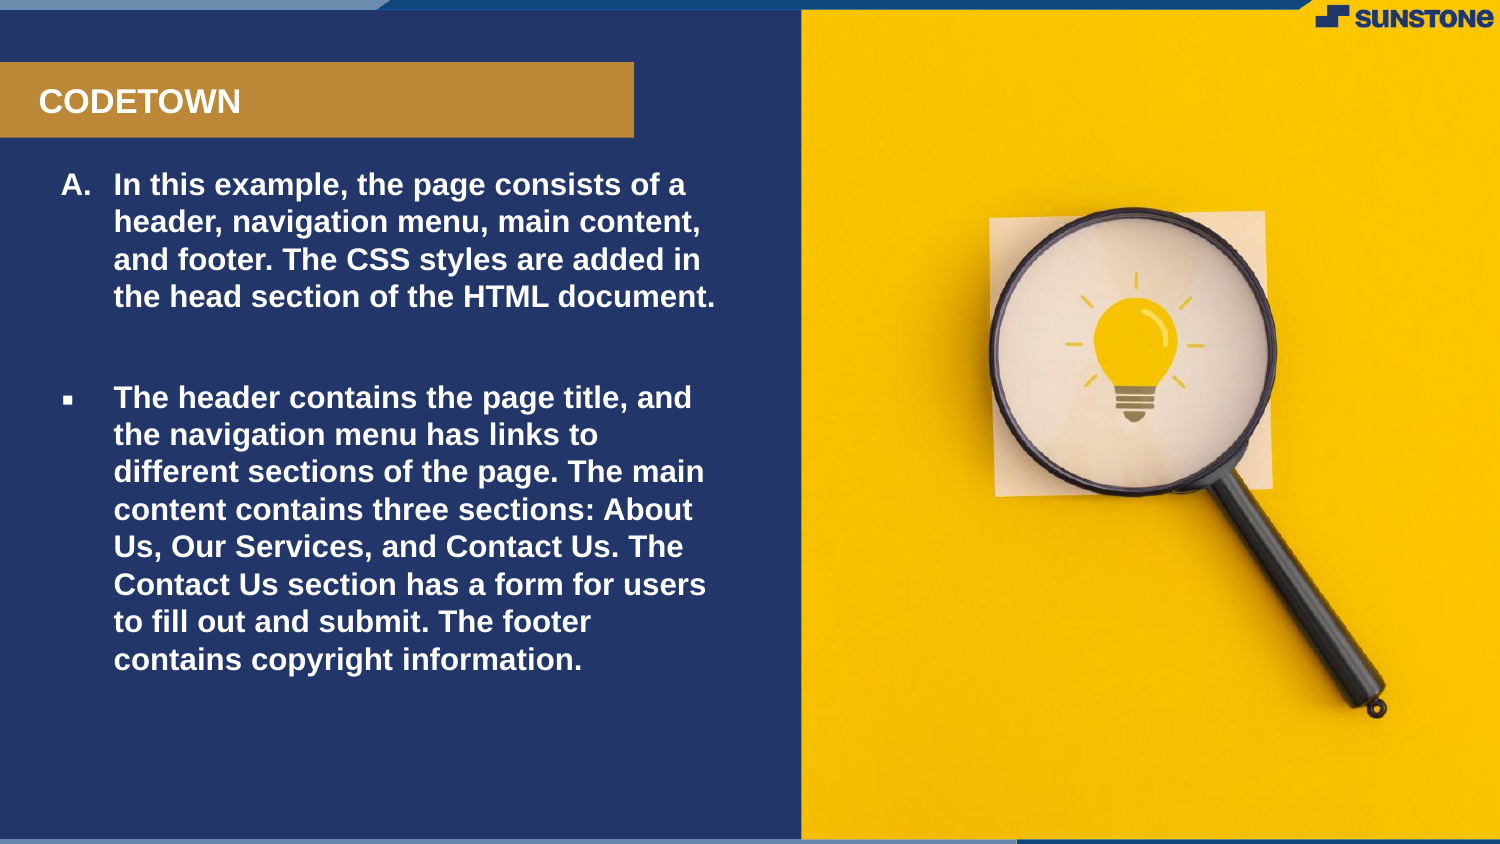

# CODETOWN
In this example, the page consists of a header, navigation menu, main content, and footer. The CSS styles are added in the head section of the HTML document.
The header contains the page title, and the navigation menu has links to different sections of the page. The main content contains three sections: About Us, Our Services, and Contact Us. The Contact Us section has a form for users to fill out and submit. The footer contains copyright information.